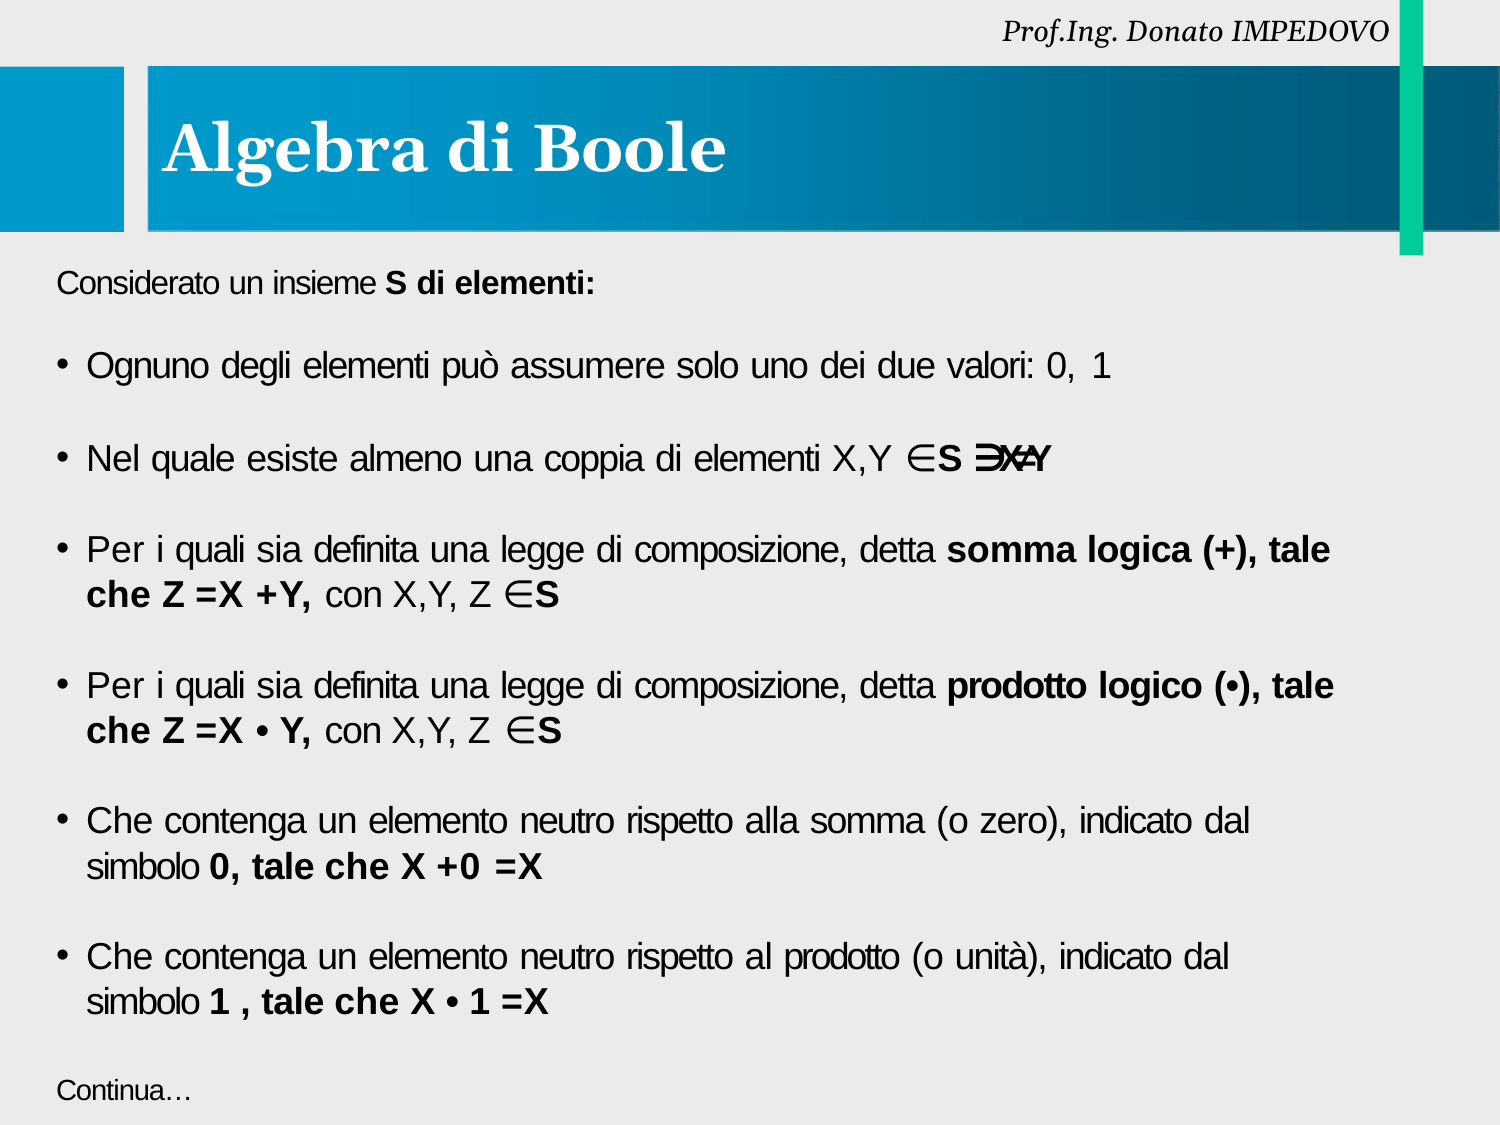

Prof.Ing. Donato IMPEDOVO

# Algebra di Boole
Considerato un insieme S di elementi:
Ognuno degli elementi può assumere solo uno dei due valori: 0, 1
Nel quale esiste almeno una coppia di elementi X,Y ∈S ∋′X≠Y
Per i quali sia definita una legge di composizione, detta somma logica (+), tale  che Z =X +Y, con X,Y, Z ∈S
Per i quali sia definita una legge di composizione, detta prodotto logico (•), tale
che Z =X • Y, con X,Y, Z ∈S
Che contenga un elemento neutro rispetto alla somma (o zero), indicato dal  simbolo 0, tale che X +0 =X
Che contenga un elemento neutro rispetto al prodotto (o unità), indicato dal  simbolo 1 , tale che X • 1 =X
Continua…